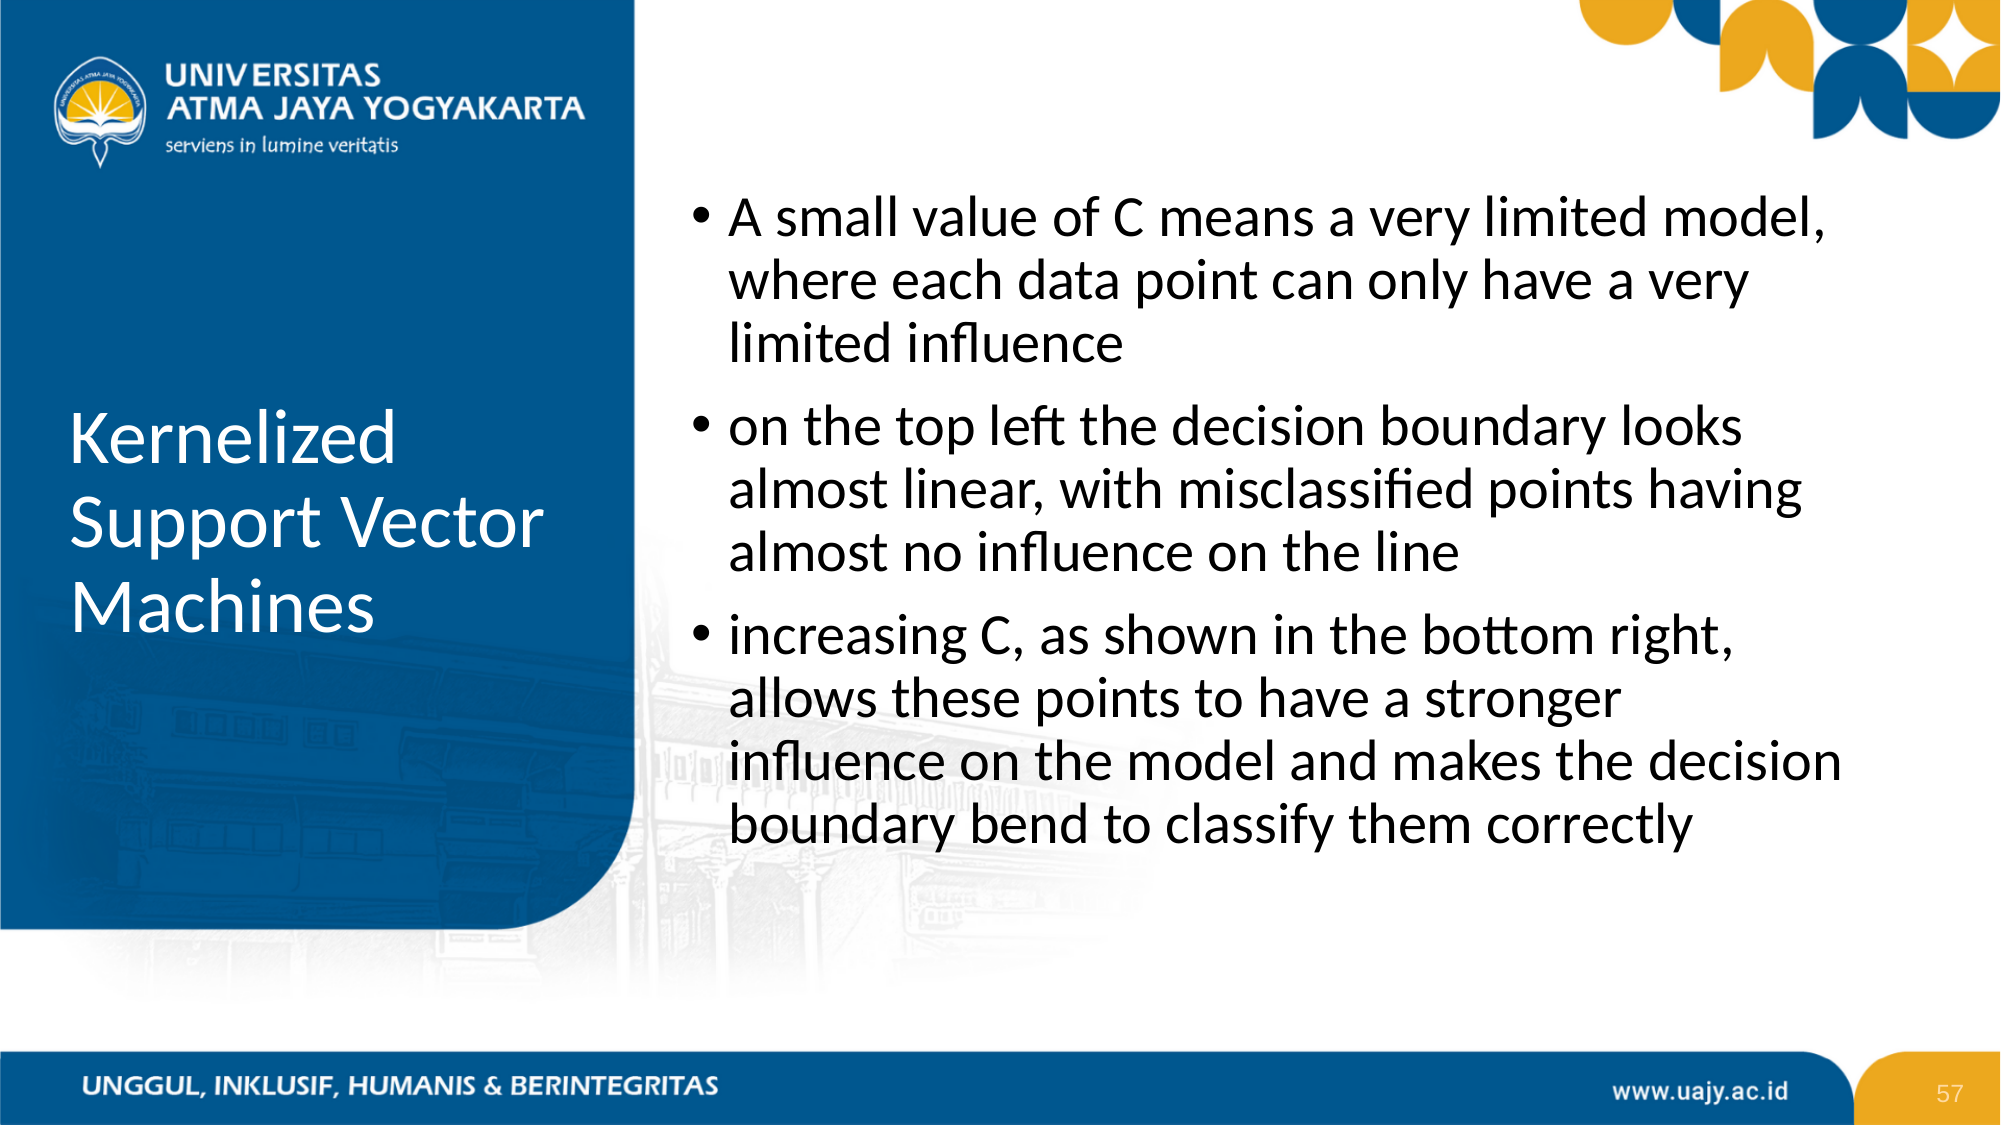

A small value of C means a very limited model, where each data point can only have a very limited influence
on the top left the decision boundary looks almost linear, with misclassified points having almost no influence on the line
increasing C, as shown in the bottom right, allows these points to have a stronger influence on the model and makes the decision boundary bend to classify them correctly
# Kernelized Support Vector Machines
57